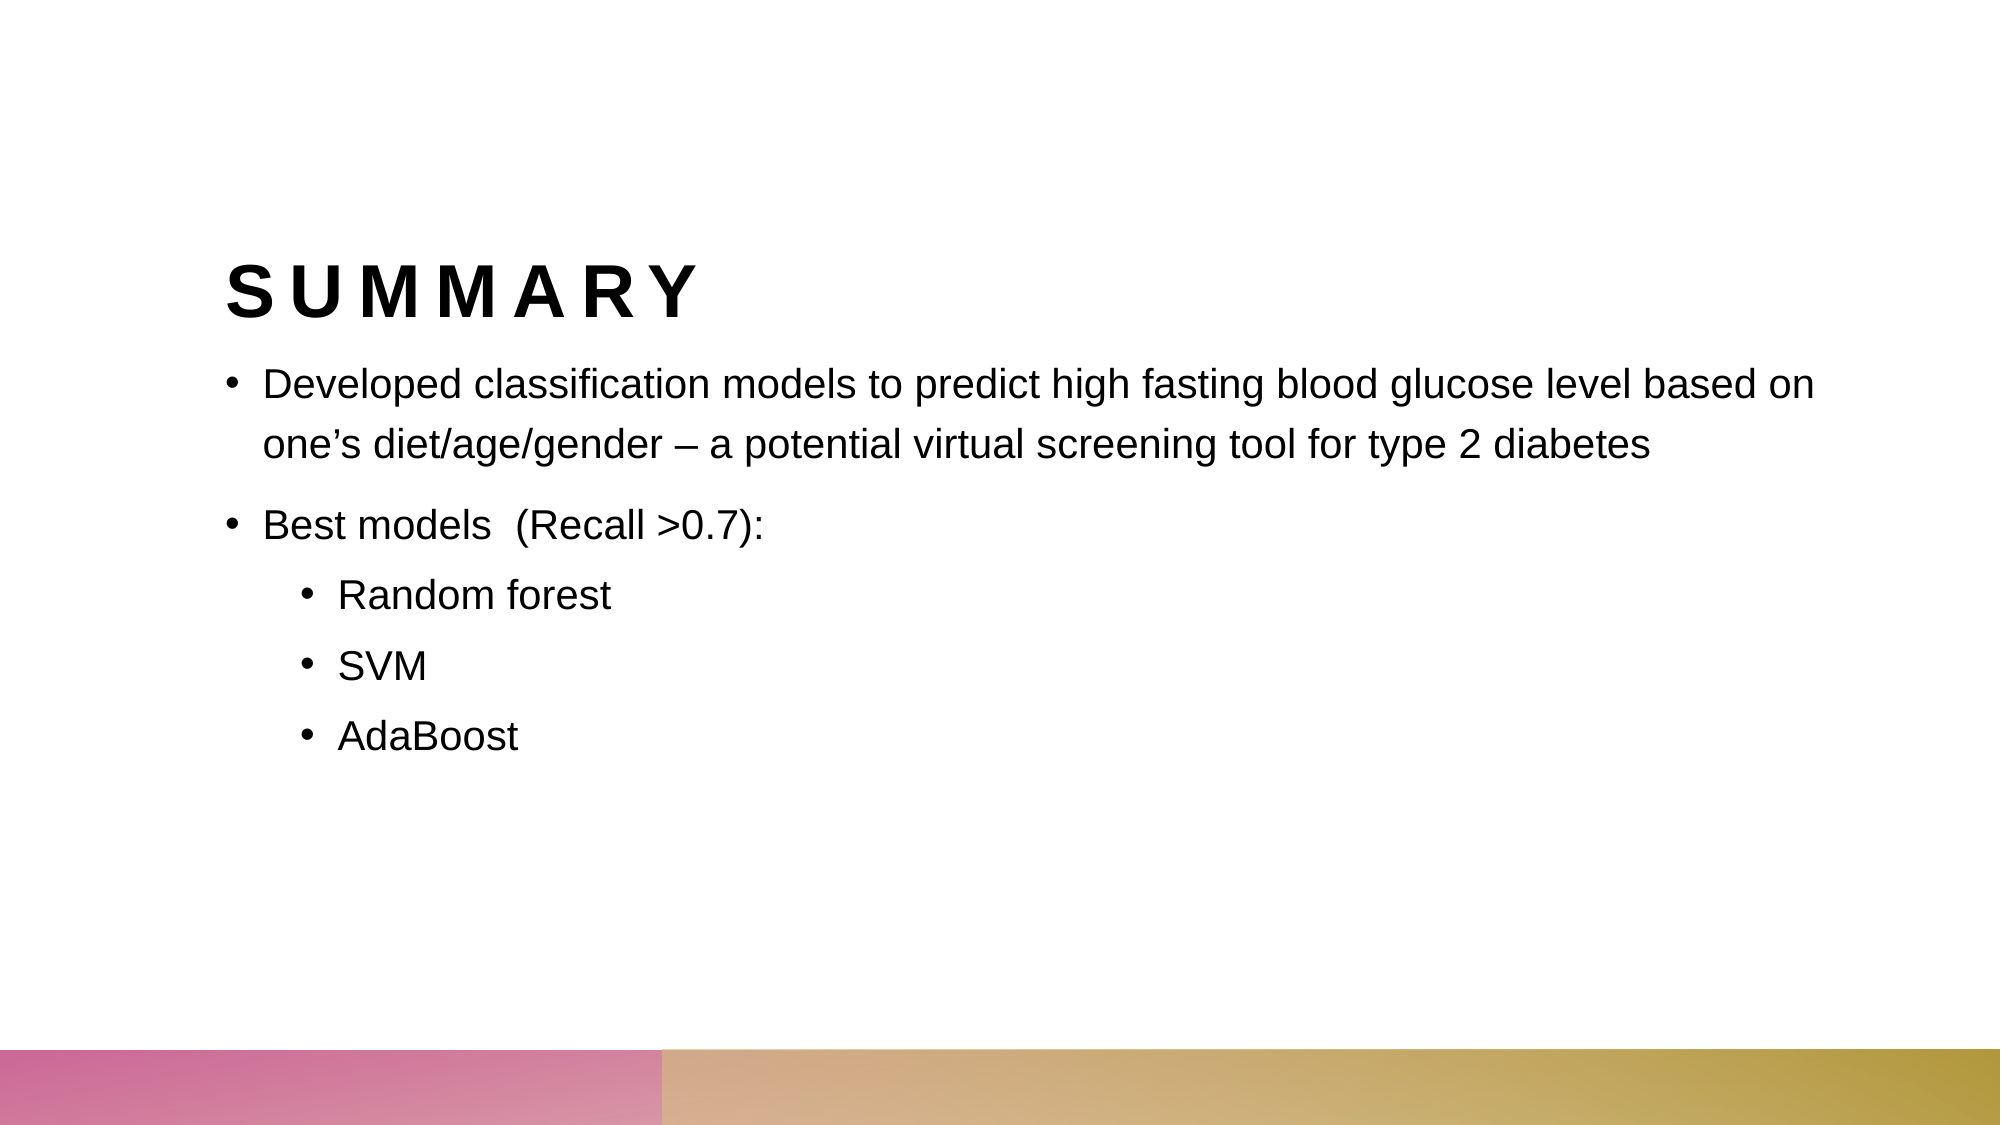

# Summary
Developed classification models to predict high fasting blood glucose level based on one’s diet/age/gender – a potential virtual screening tool for type 2 diabetes
Best models  (Recall >0.7):
Random forest
SVM
AdaBoost